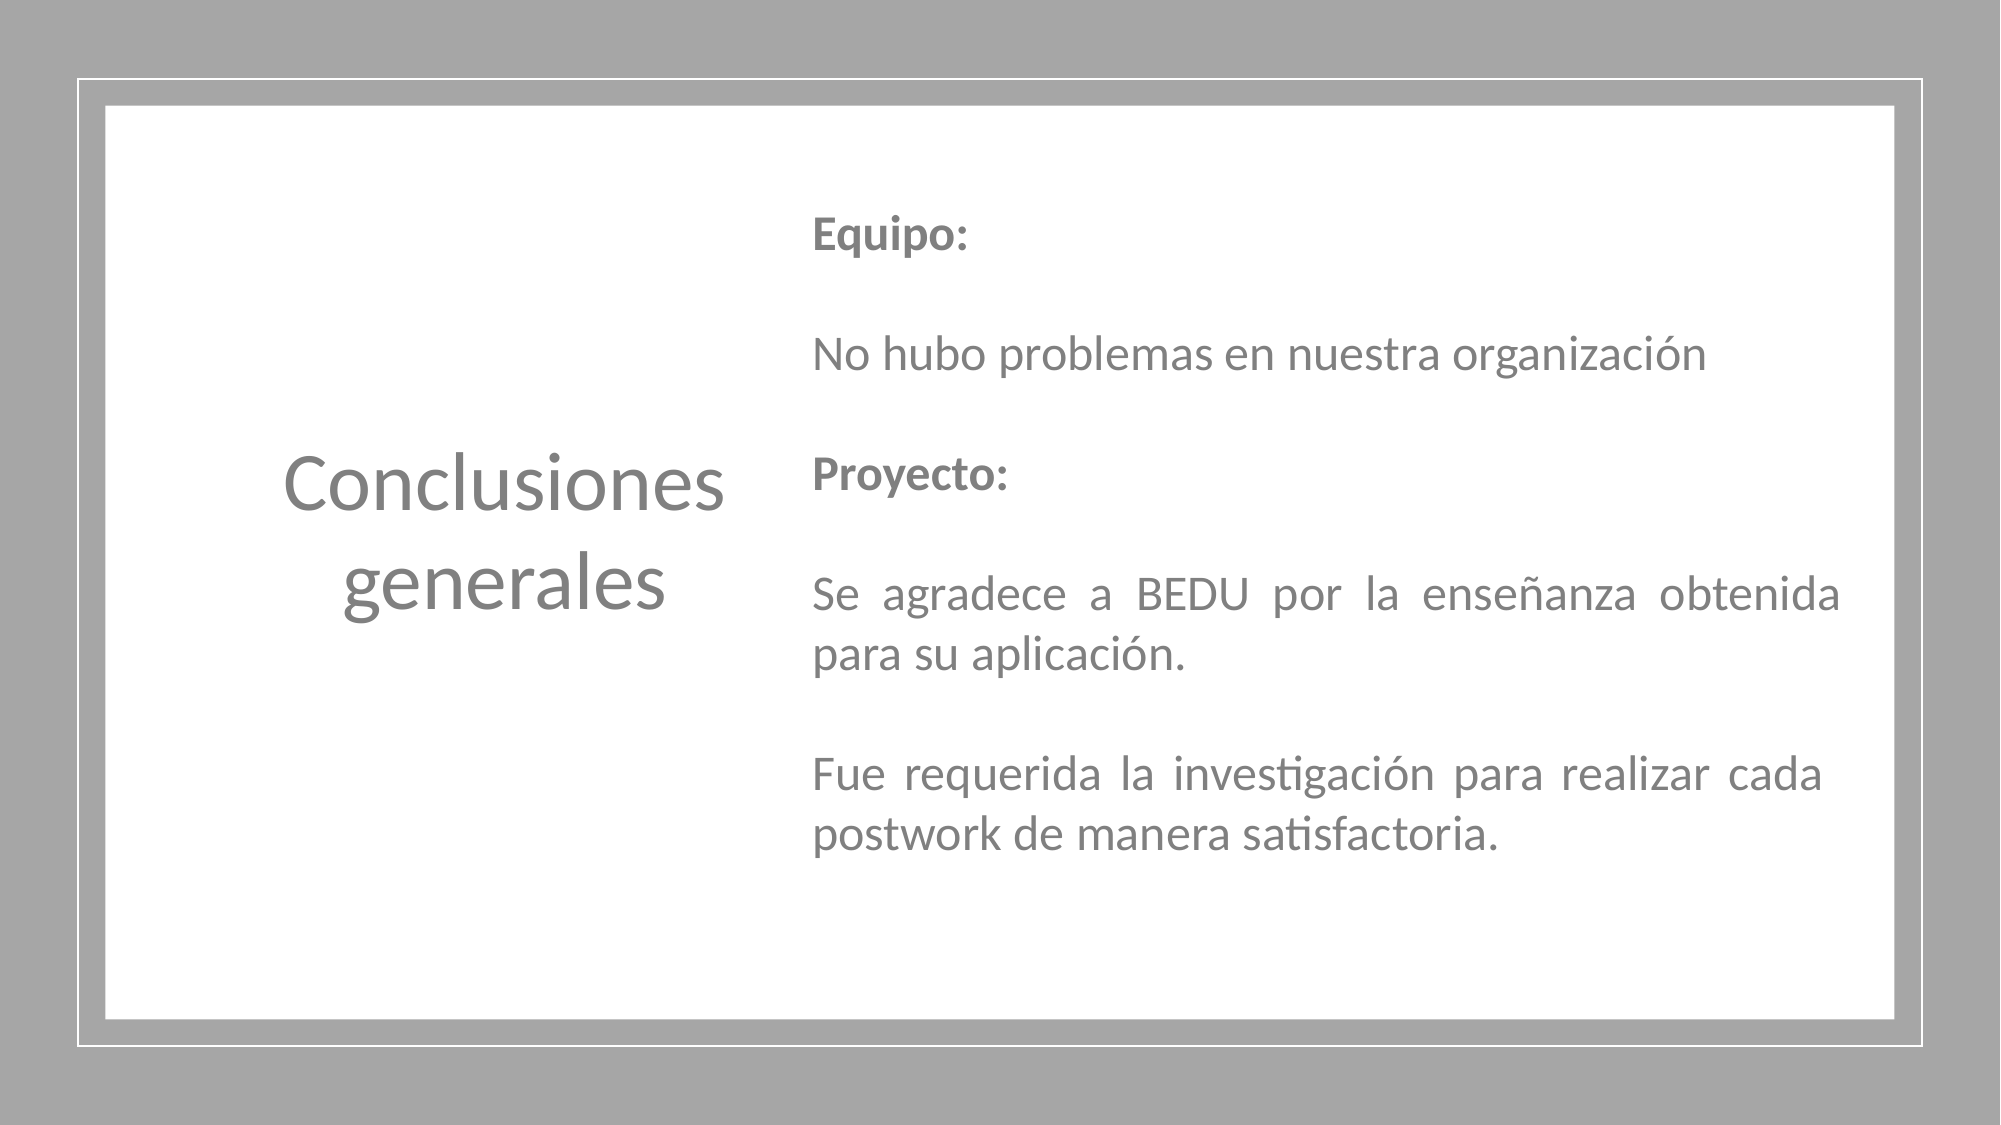

Equipo:

No hubo problemas en nuestra organización

Proyecto:

Se agradece a BEDU por la enseñanza obtenida para su aplicación.

Fue requerida la investigación para realizar cada  postwork de manera satisfactoria.

Conclusiones
generales